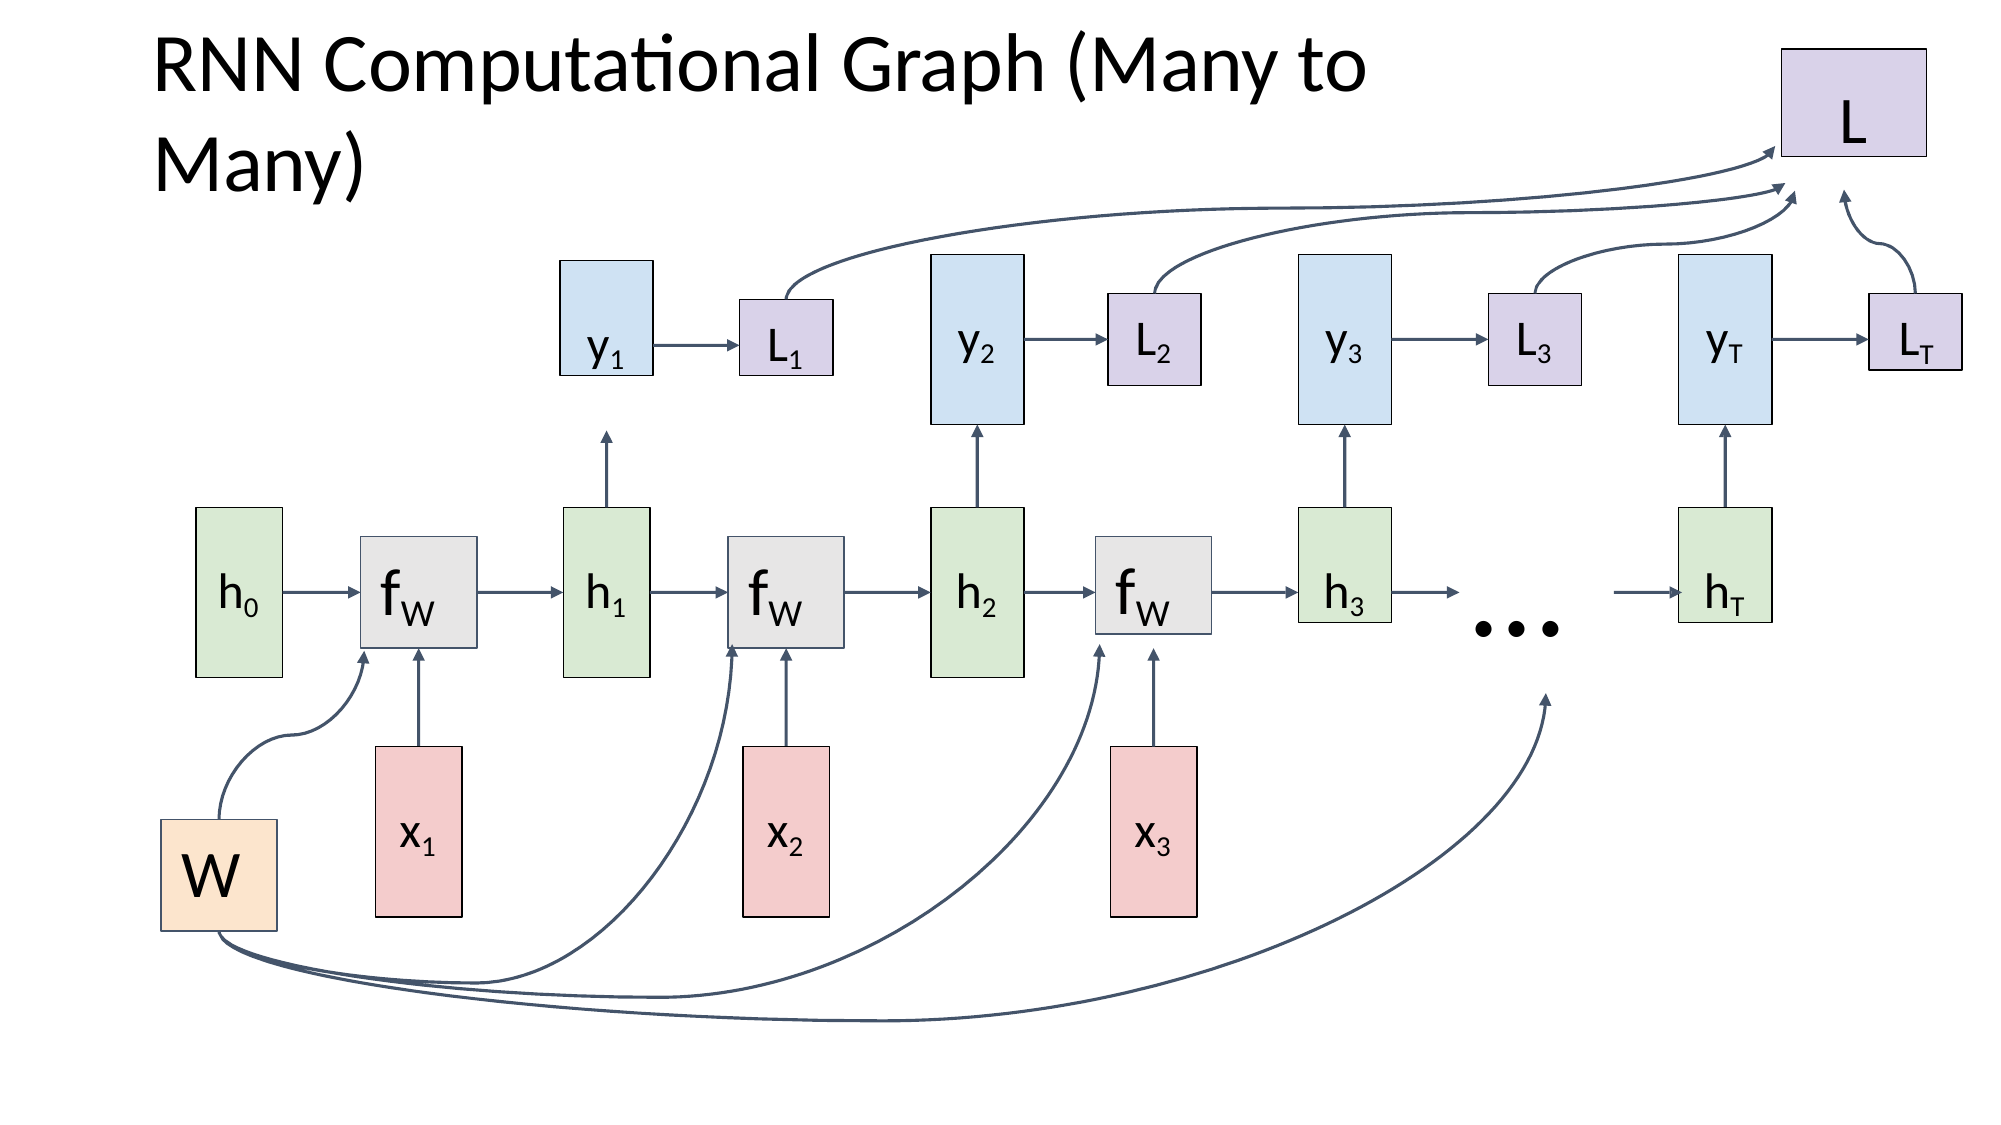

L
# RNN Computational Graph (Many to Many)

y1

LT
L1
y2
L2
y3
L3
yT

…

h3
hT

fW
fW
fW
h0
h1
h2

x1
x2
x3

W